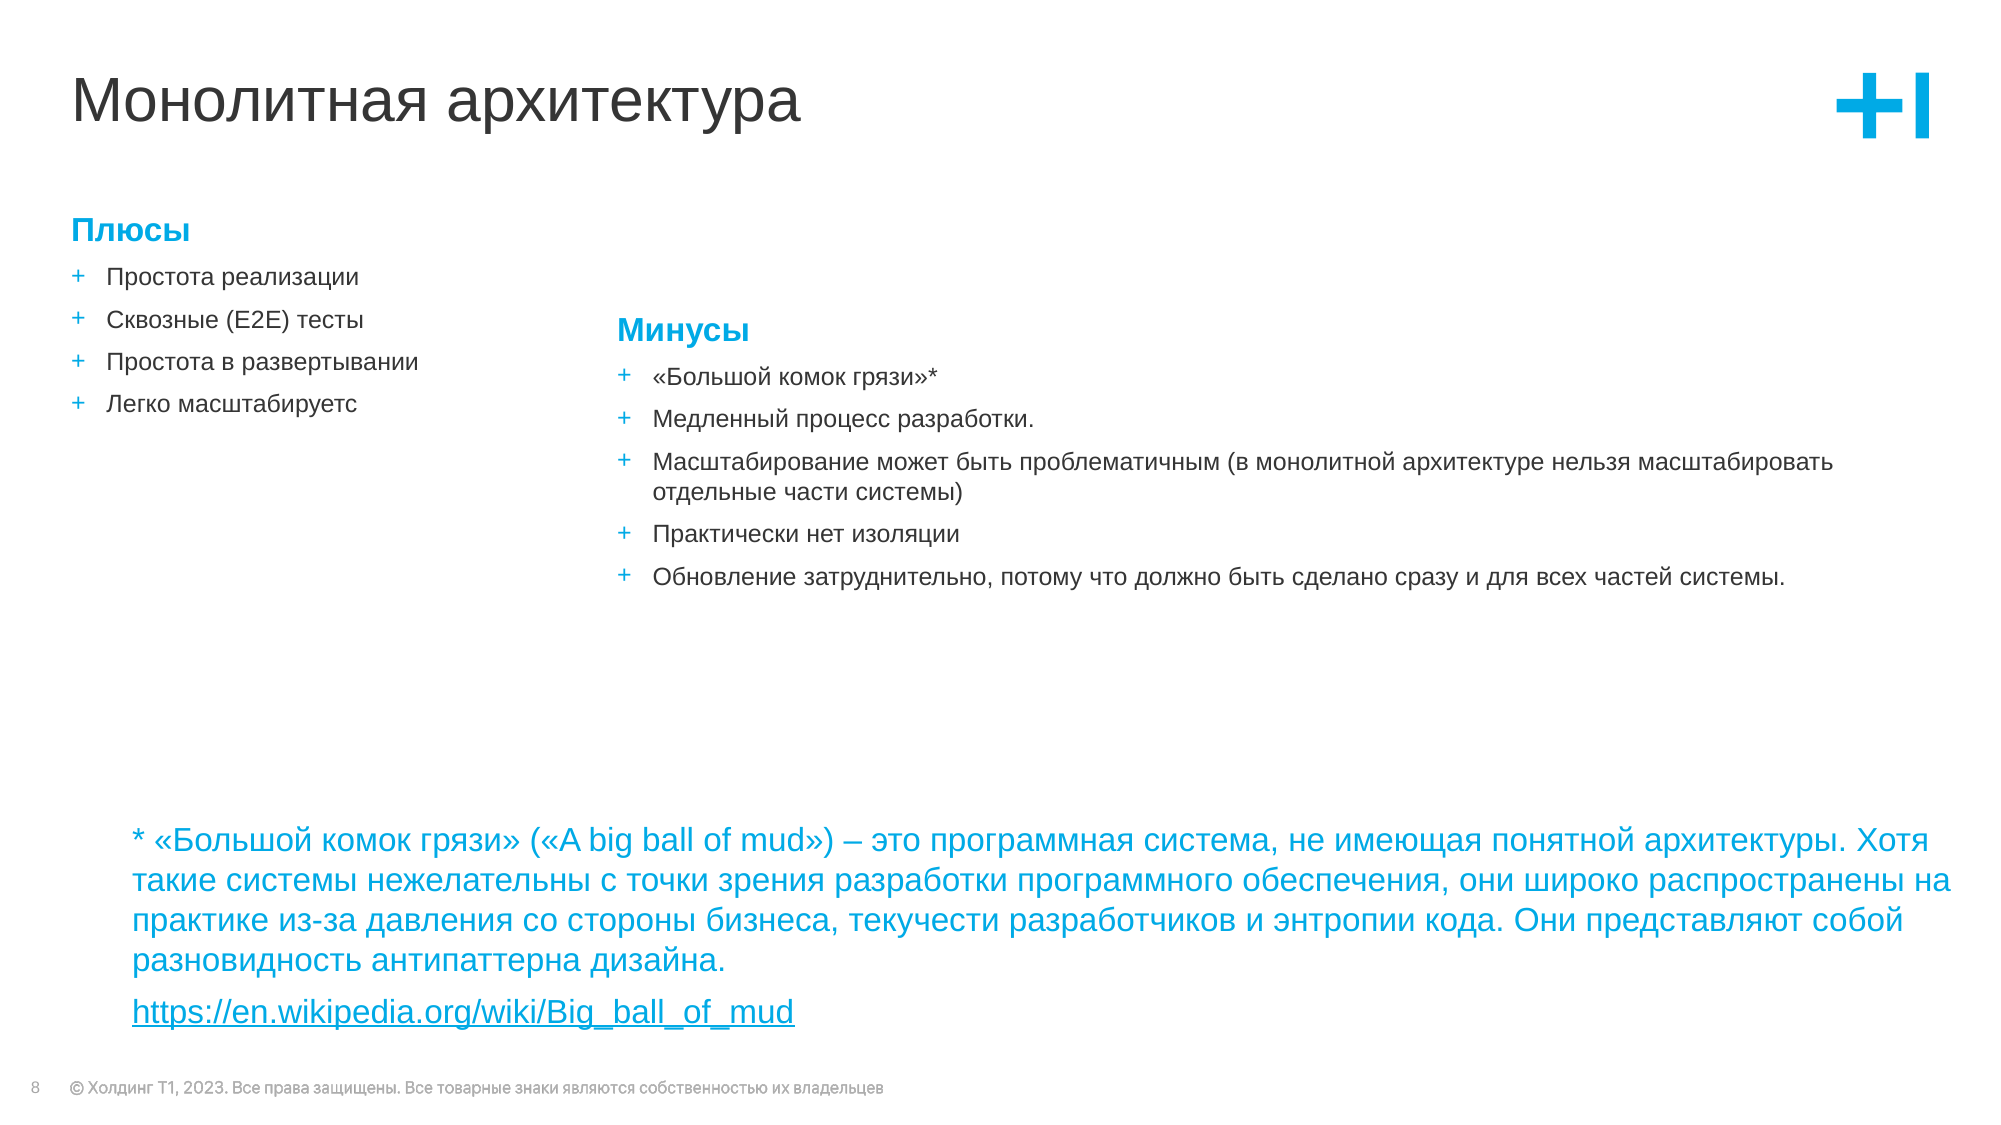

# Монолитная архитектура
Плюсы
Простота реализации
Сквозные (E2E) тесты
Простота в развертывании
Легко масштабируетс
Минусы
«Большой комок грязи»*
Медленный процесс разработки.
Масштабирование может быть проблематичным (в монолитной архитектуре нельзя масштабировать отдельные части системы)
Практически нет изоляции
Обновление затруднительно, потому что должно быть сделано сразу и для всех частей системы.
* «Большой комок грязи» («A big ball of mud») – это программная система, не имеющая понятной архитектуры. Хотя такие системы нежелательны с точки зрения разработки программного обеспечения, они широко распространены на практике из-за давления со стороны бизнеса, текучести разработчиков и энтропии кода. Они представляют собой разновидность антипаттерна дизайна.
https://en.wikipedia.org/wiki/Big_ball_of_mud